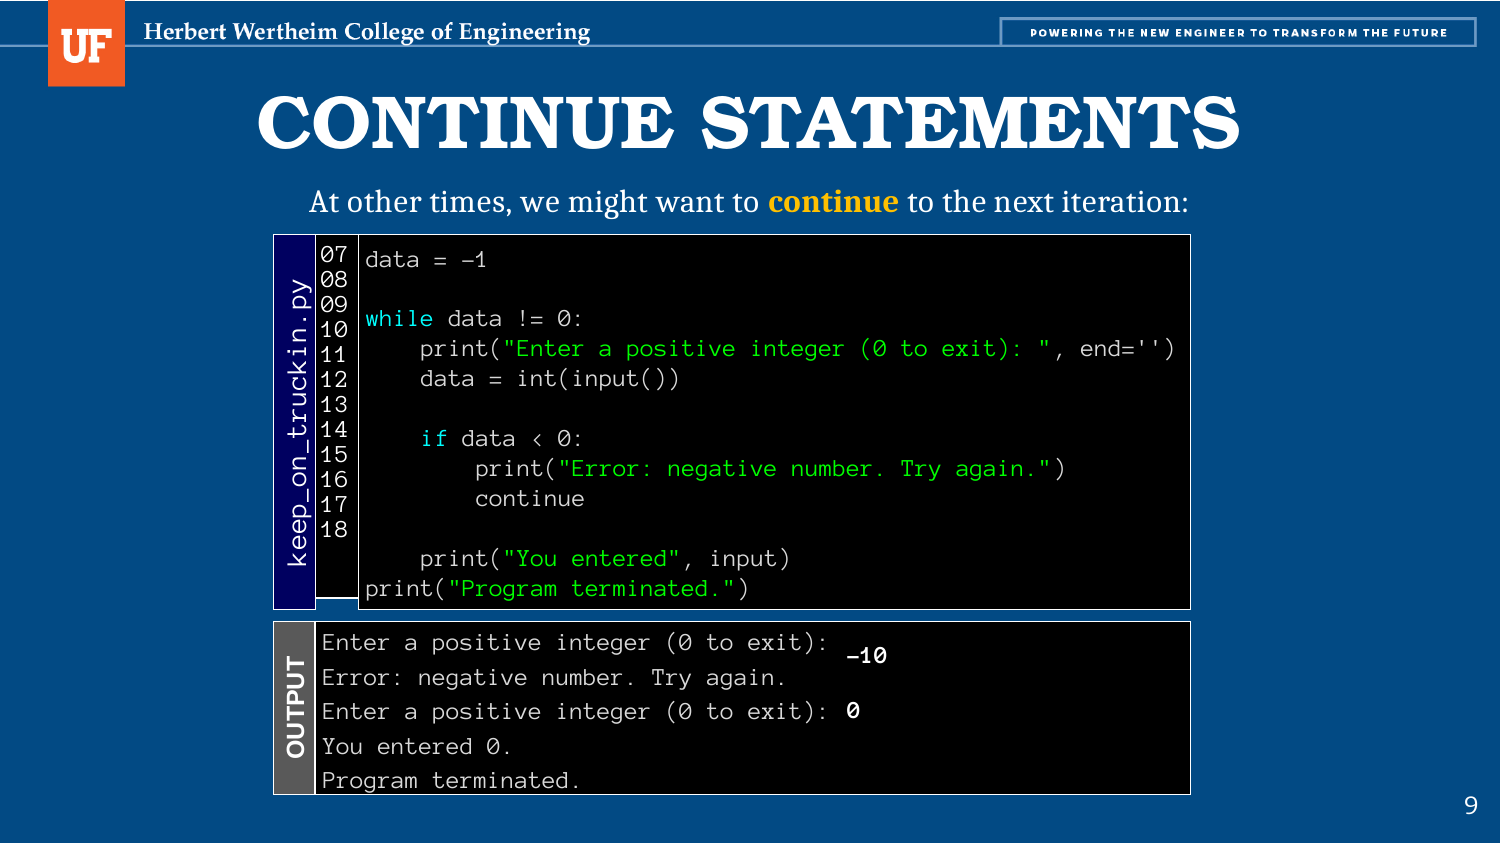

# Continue Statements
At other times, we might want to continue to the next iteration:
| 07 08 09 10 11 12 13 14 15 16 17 18 |
| --- |
data = -1

while data != 0:
    print("Enter a positive integer (0 to exit): ", end='')
    data = int(input())

    if data < 0:
        print("Error: negative number. Try again.")
        continue

    print("You entered", input)
print("Program terminated.")
keep_on_truckin.py
Enter a positive integer (0 to exit):
Error: negative number. Try again.
Enter a positive integer (0 to exit):
You entered 0.
Program terminated.
-10
0
OUTPUT
9